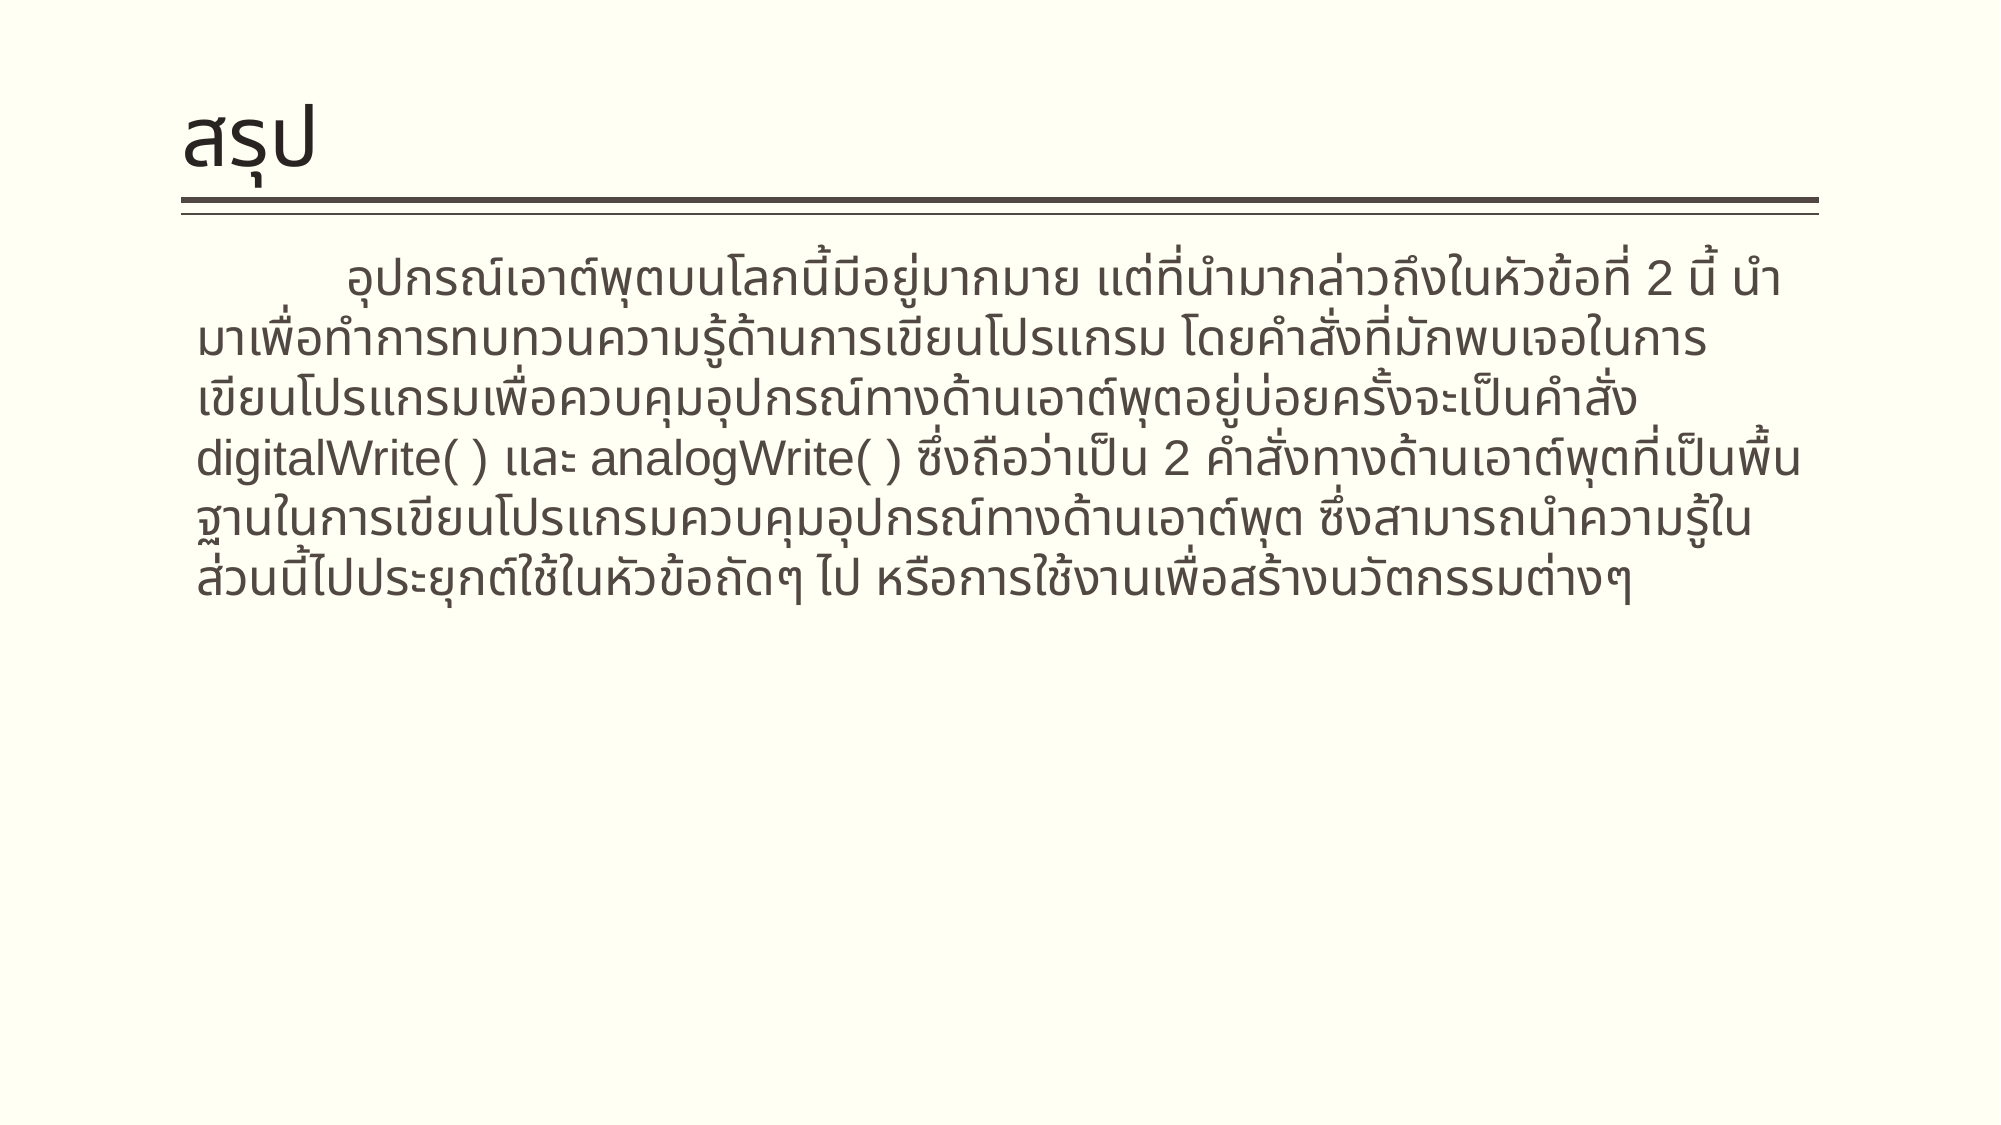

# สรุป
	อุปกรณ์เอาต์พุตบนโลกนี้มีอยู่มากมาย แต่ที่นำมากล่าวถึงในหัวข้อที่ 2 นี้ นำมาเพื่อทำการทบทวนความรู้ด้านการเขียนโปรแกรม โดยคำสั่งที่มักพบเจอในการเขียนโปรแกรมเพื่อควบคุมอุปกรณ์ทางด้านเอาต์พุตอยู่บ่อยครั้งจะเป็นคำสั่ง digitalWrite( ) และ analogWrite( ) ซึ่งถือว่าเป็น 2 คำสั่งทางด้านเอาต์พุตที่เป็นพื้นฐานในการเขียนโปรแกรมควบคุมอุปกรณ์ทางด้านเอาต์พุต ซึ่งสามารถนำความรู้ในส่วนนี้ไปประยุกต์ใช้ในหัวข้อถัดๆ ไป หรือการใช้งานเพื่อสร้างนวัตกรรมต่างๆ